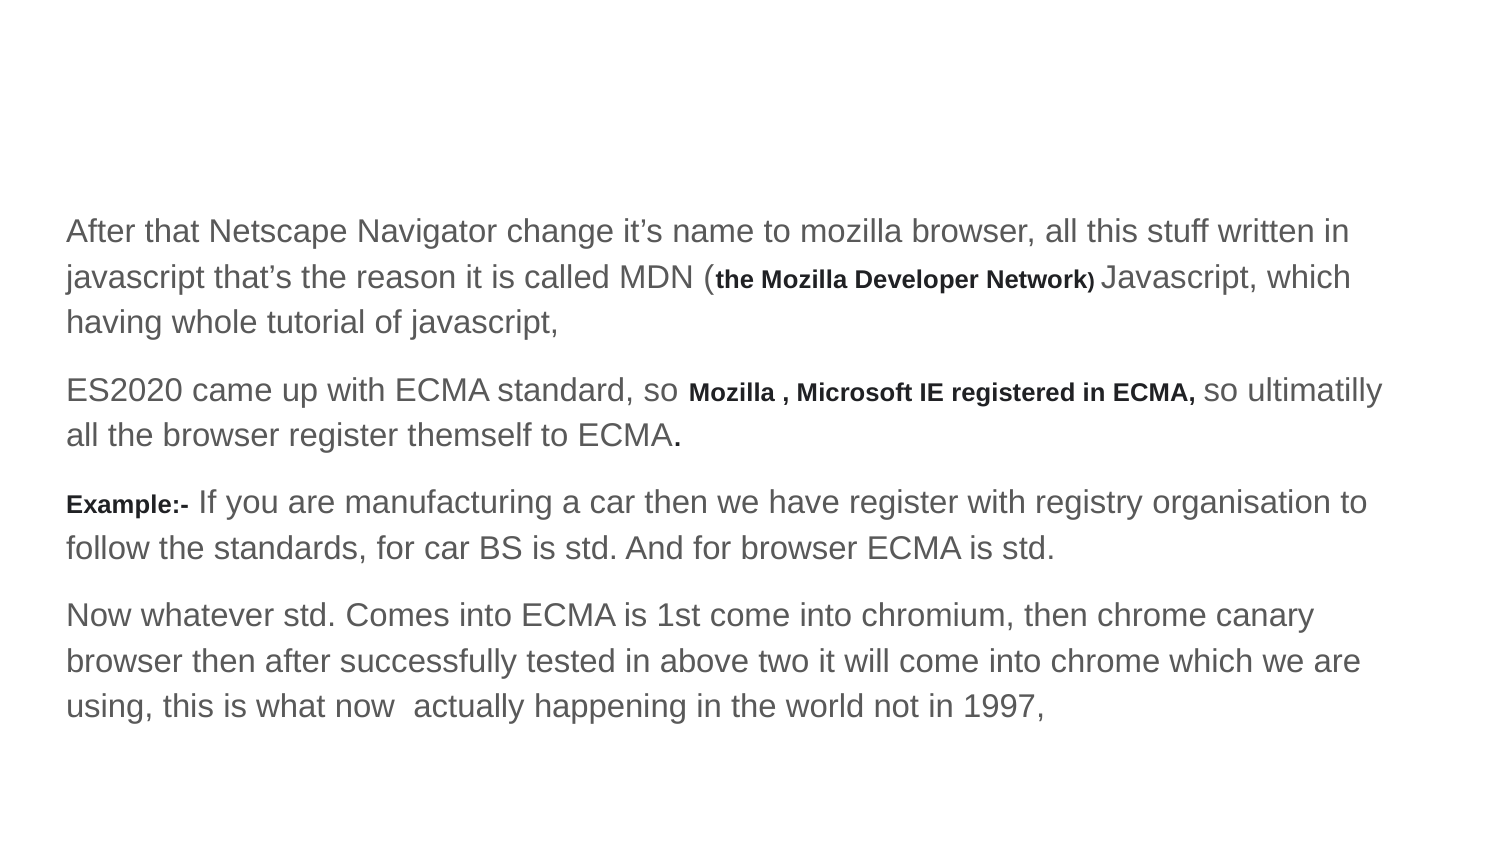

#
After that Netscape Navigator change it’s name to mozilla browser, all this stuff written in javascript that’s the reason it is called MDN (the Mozilla Developer Network) Javascript, which having whole tutorial of javascript,
ES2020 came up with ECMA standard, so Mozilla , Microsoft IE registered in ECMA, so ultimatilly  all the browser register themself to ECMA.
Example:- If you are manufacturing a car then we have register with registry organisation to follow the standards, for car BS is std. And for browser ECMA is std.
Now whatever std. Comes into ECMA is 1st come into chromium, then chrome canary browser then after successfully tested in above two it will come into chrome which we are using, this is what now  actually happening in the world not in 1997,